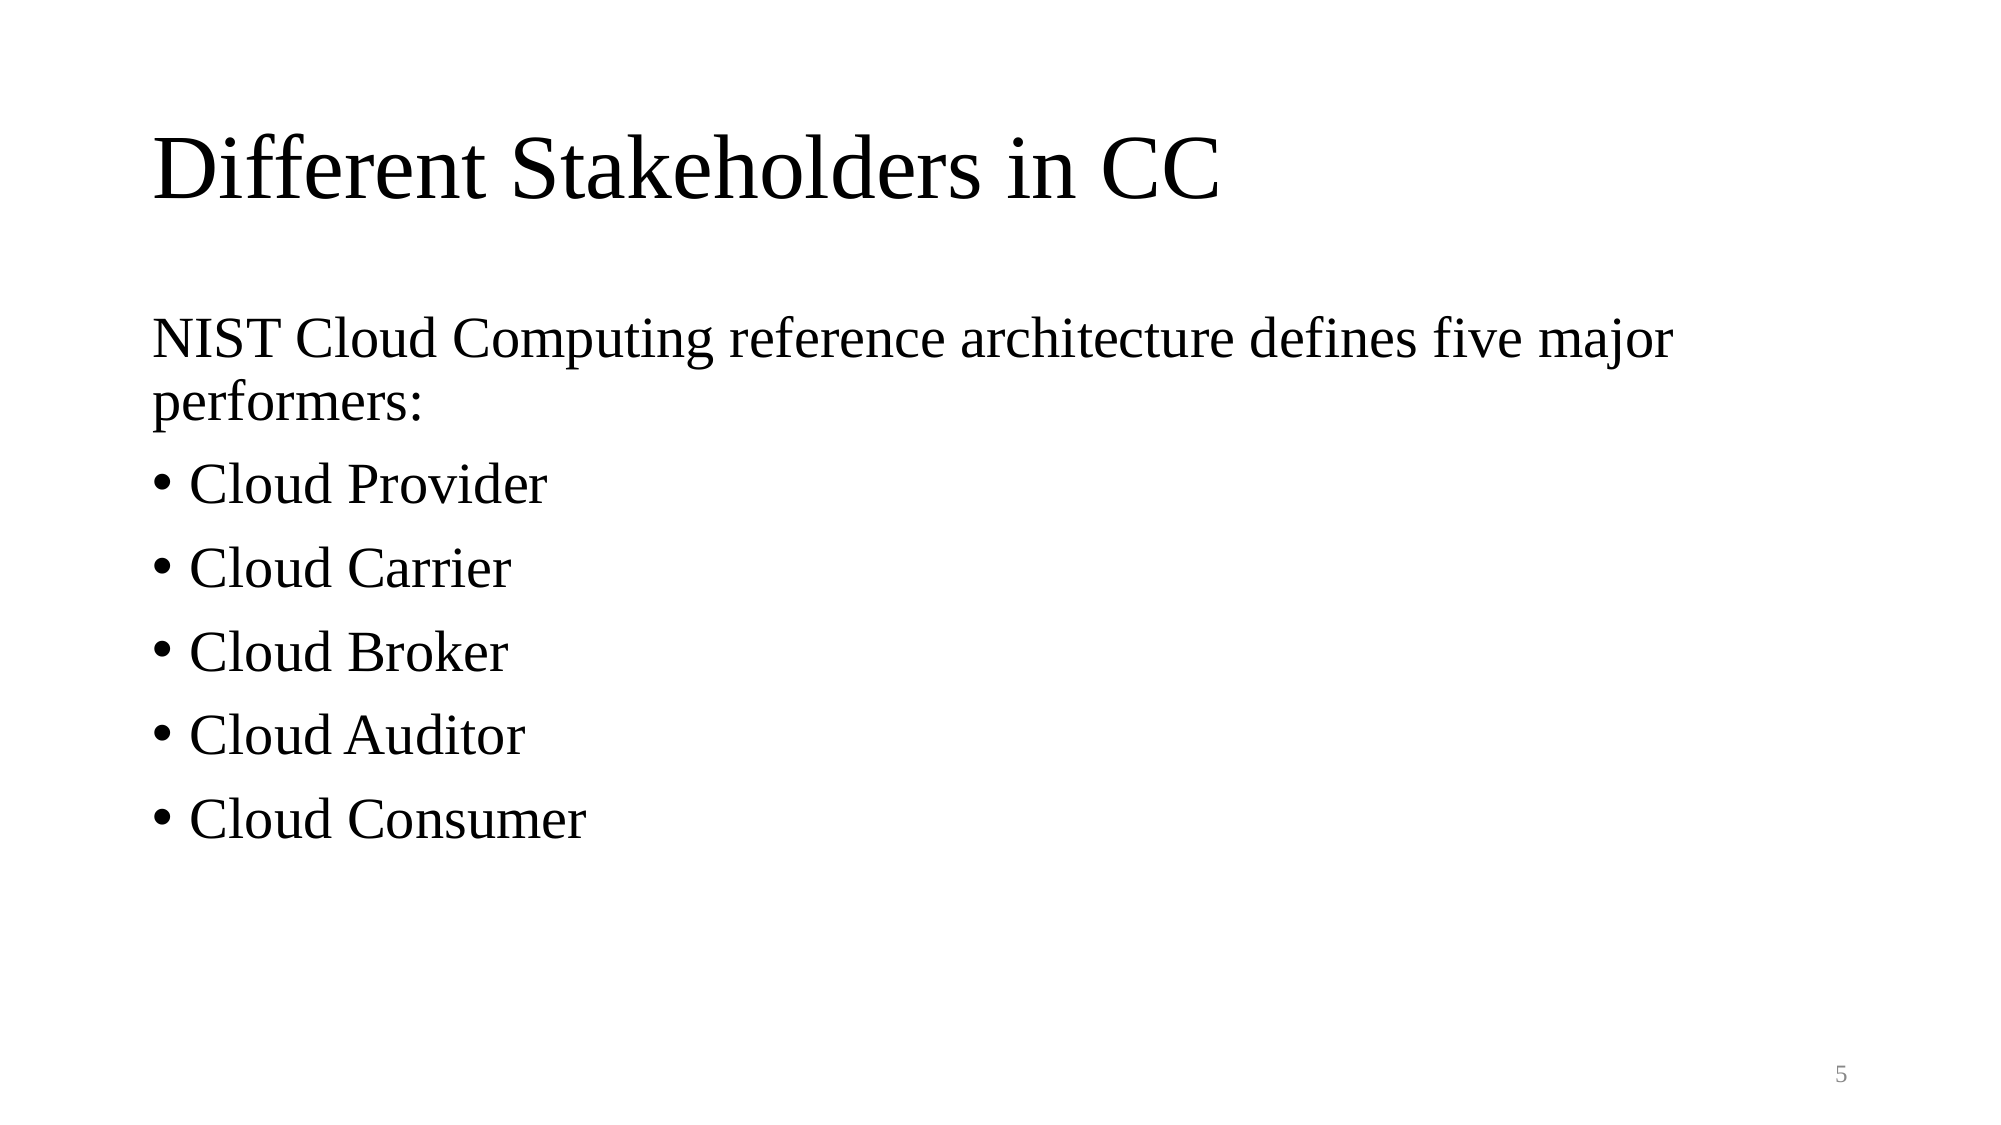

# Different Stakeholders in CC
NIST Cloud Computing reference architecture defines five major performers:
Cloud Provider
Cloud Carrier
Cloud Broker
Cloud Auditor
Cloud Consumer
5